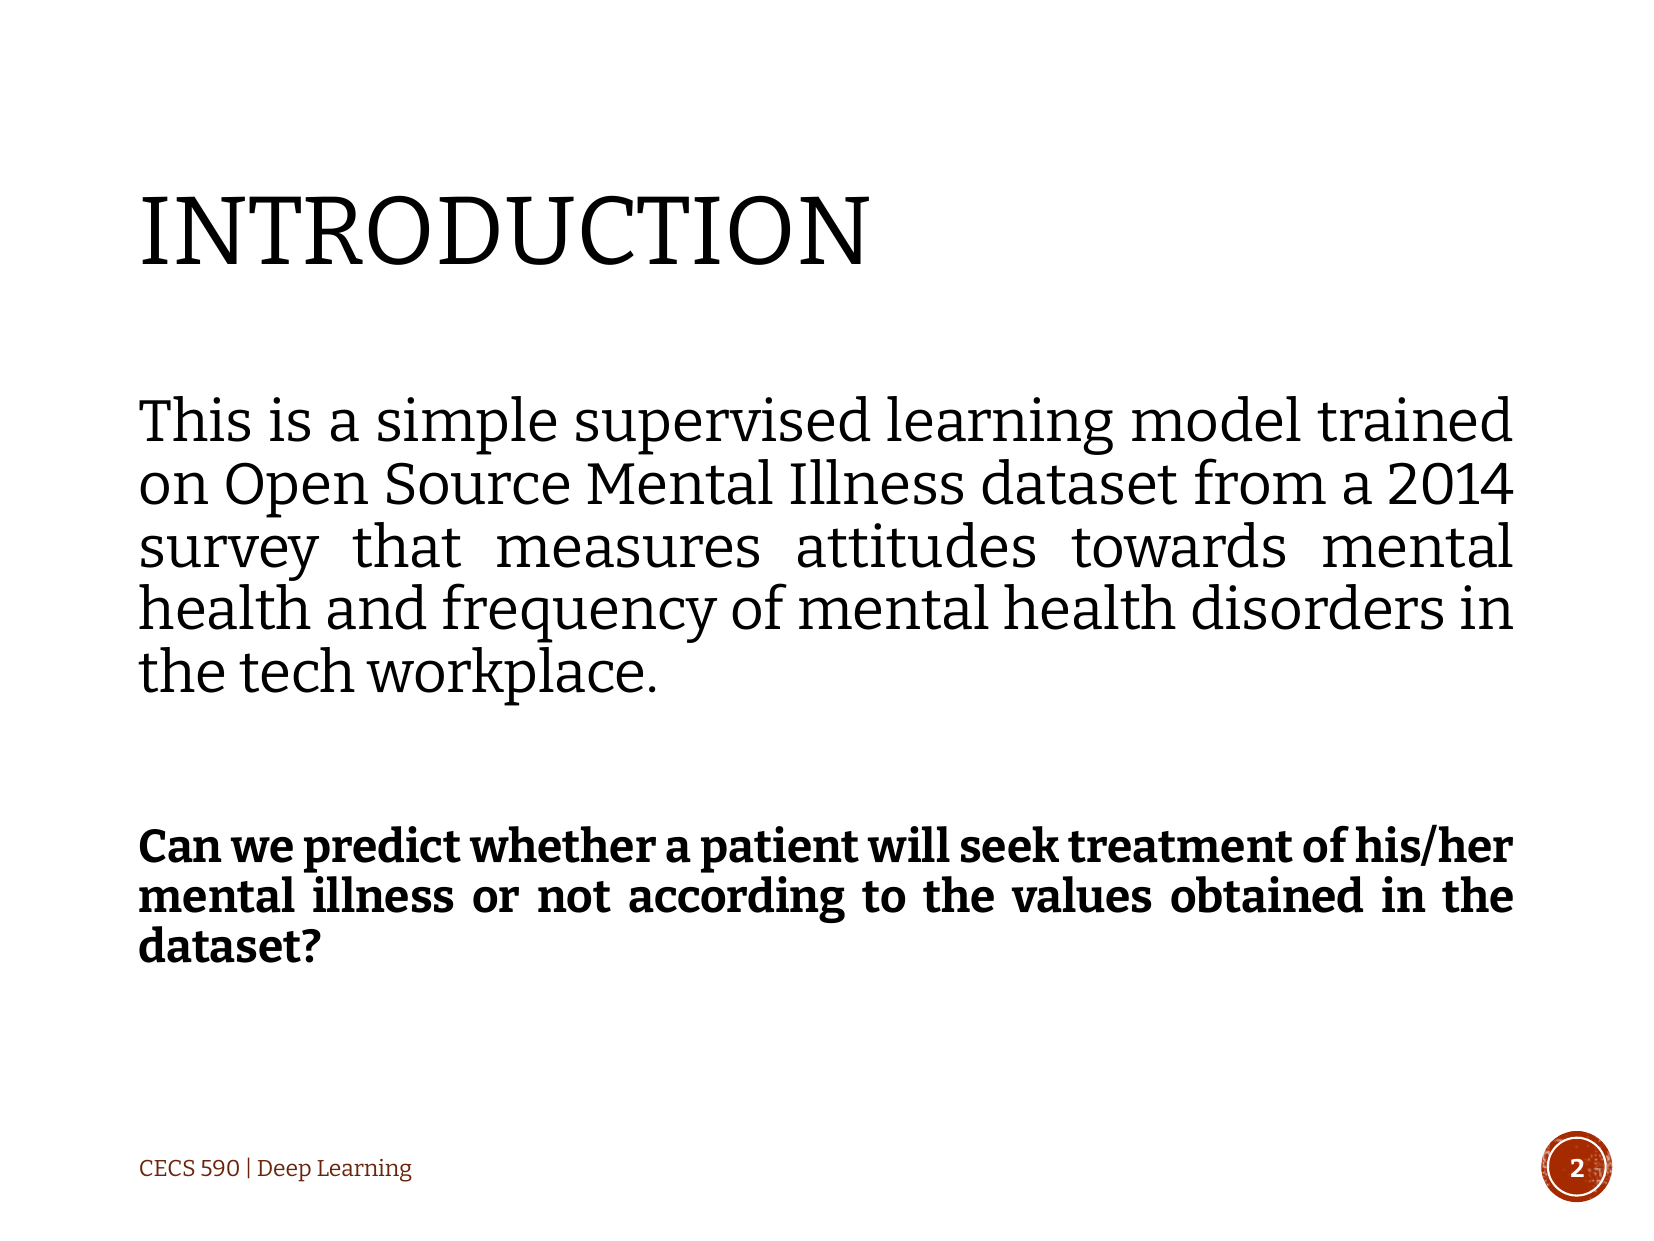

# introduction
This is a simple supervised learning model trained on Open Source Mental Illness dataset from a 2014 survey that measures attitudes towards mental health and frequency of mental health disorders in the tech workplace.

Can we predict whether a patient will seek treatment of his/her mental illness or not according to the values obtained in the dataset?

CECS 590 | Deep Learning
2